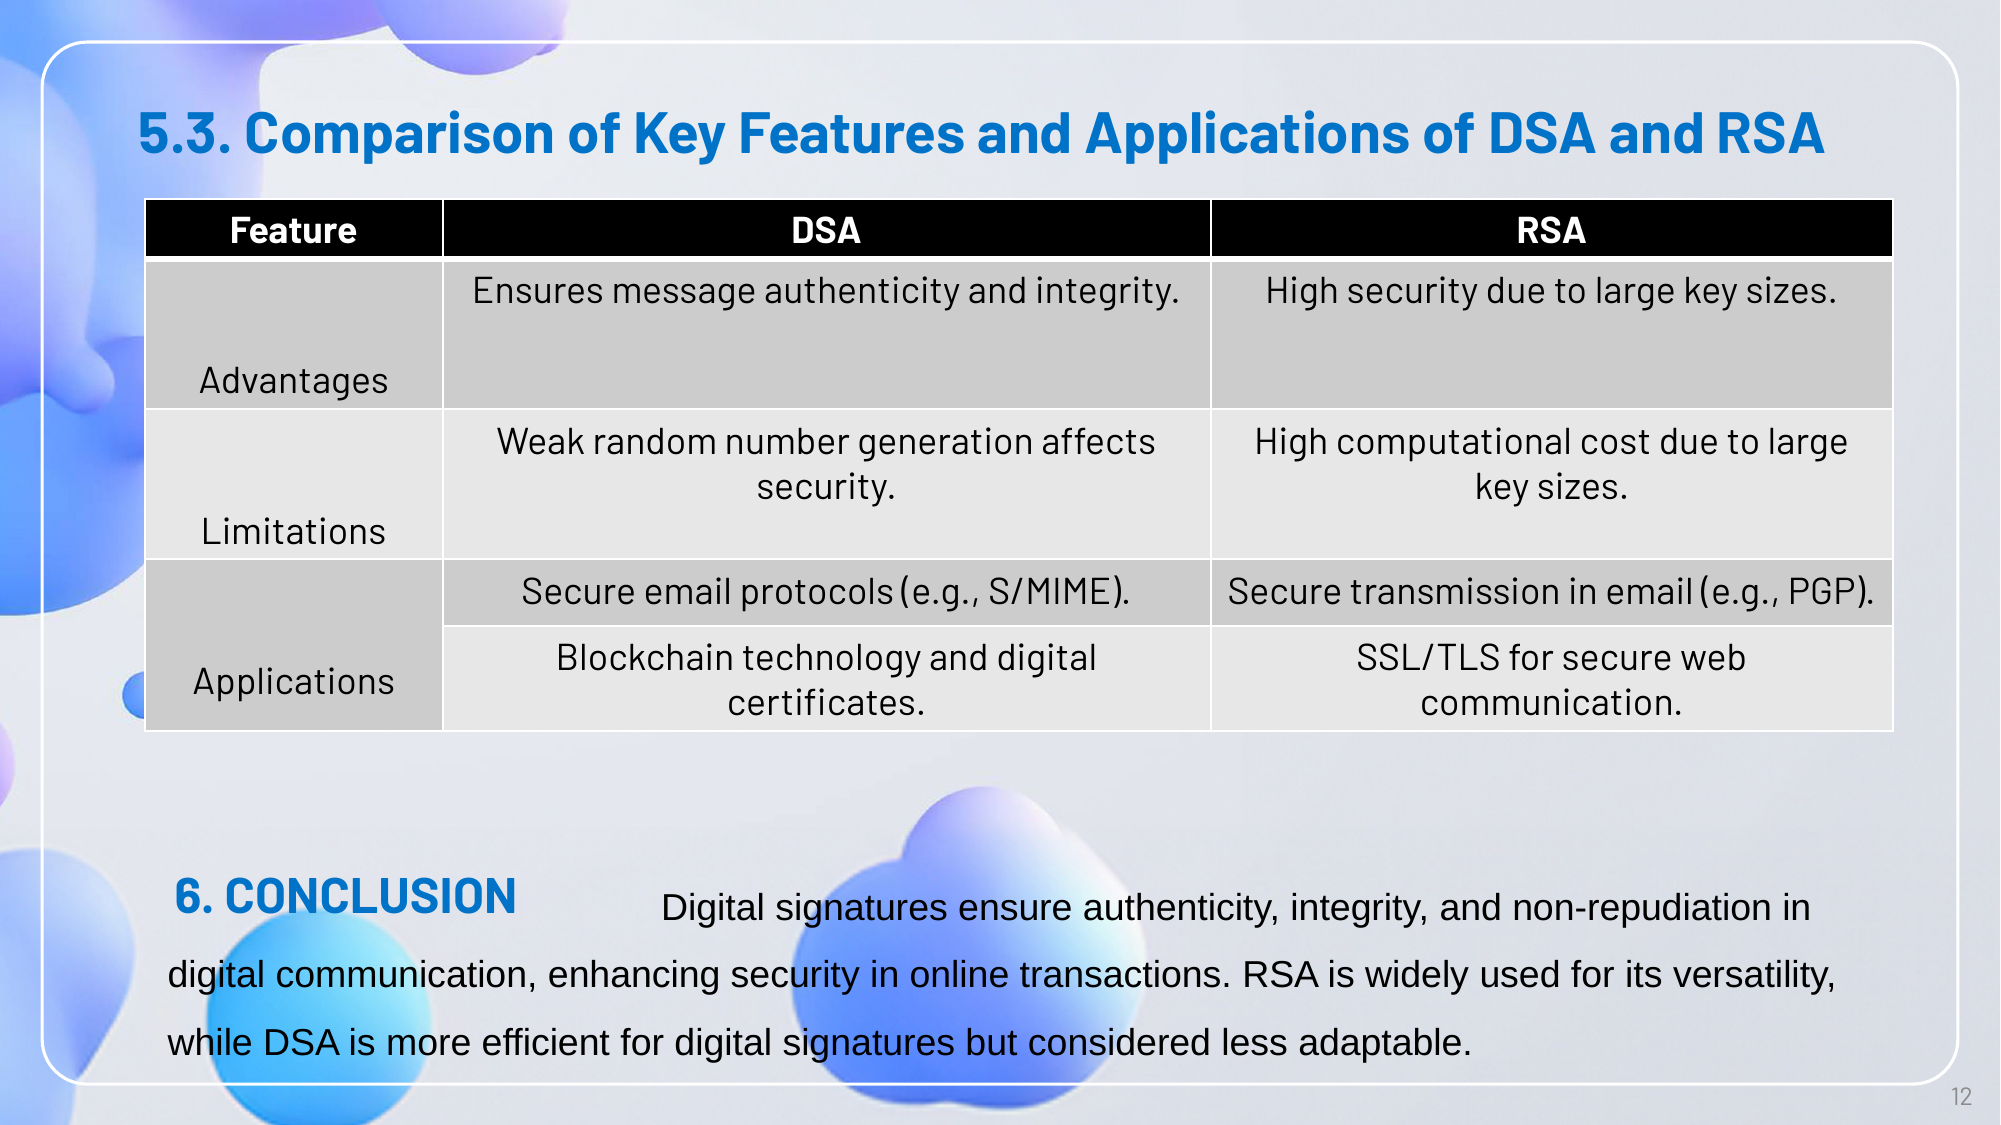

# 5.3. Comparison of Key Features and Applications of DSA and RSA
| Feature | DSA | RSA |
| --- | --- | --- |
| Advantages | Ensures message authenticity and integrity. | High security due to large key sizes. |
| Limitations | Weak random number generation affects security. | High computational cost due to large key sizes. |
| Applications | Secure email protocols (e.g., S/MIME). | Secure transmission in email (e.g., PGP). |
|  | Blockchain technology and digital certificates. | SSL/TLS for secure web communication. |
                                               Digital signatures ensure authenticity, integrity, and non-repudiation in digital communication, enhancing security in online transactions. RSA is widely used for its versatility, while DSA is more efficient for digital signatures but considered less adaptable.

6. CONCLUSION
12